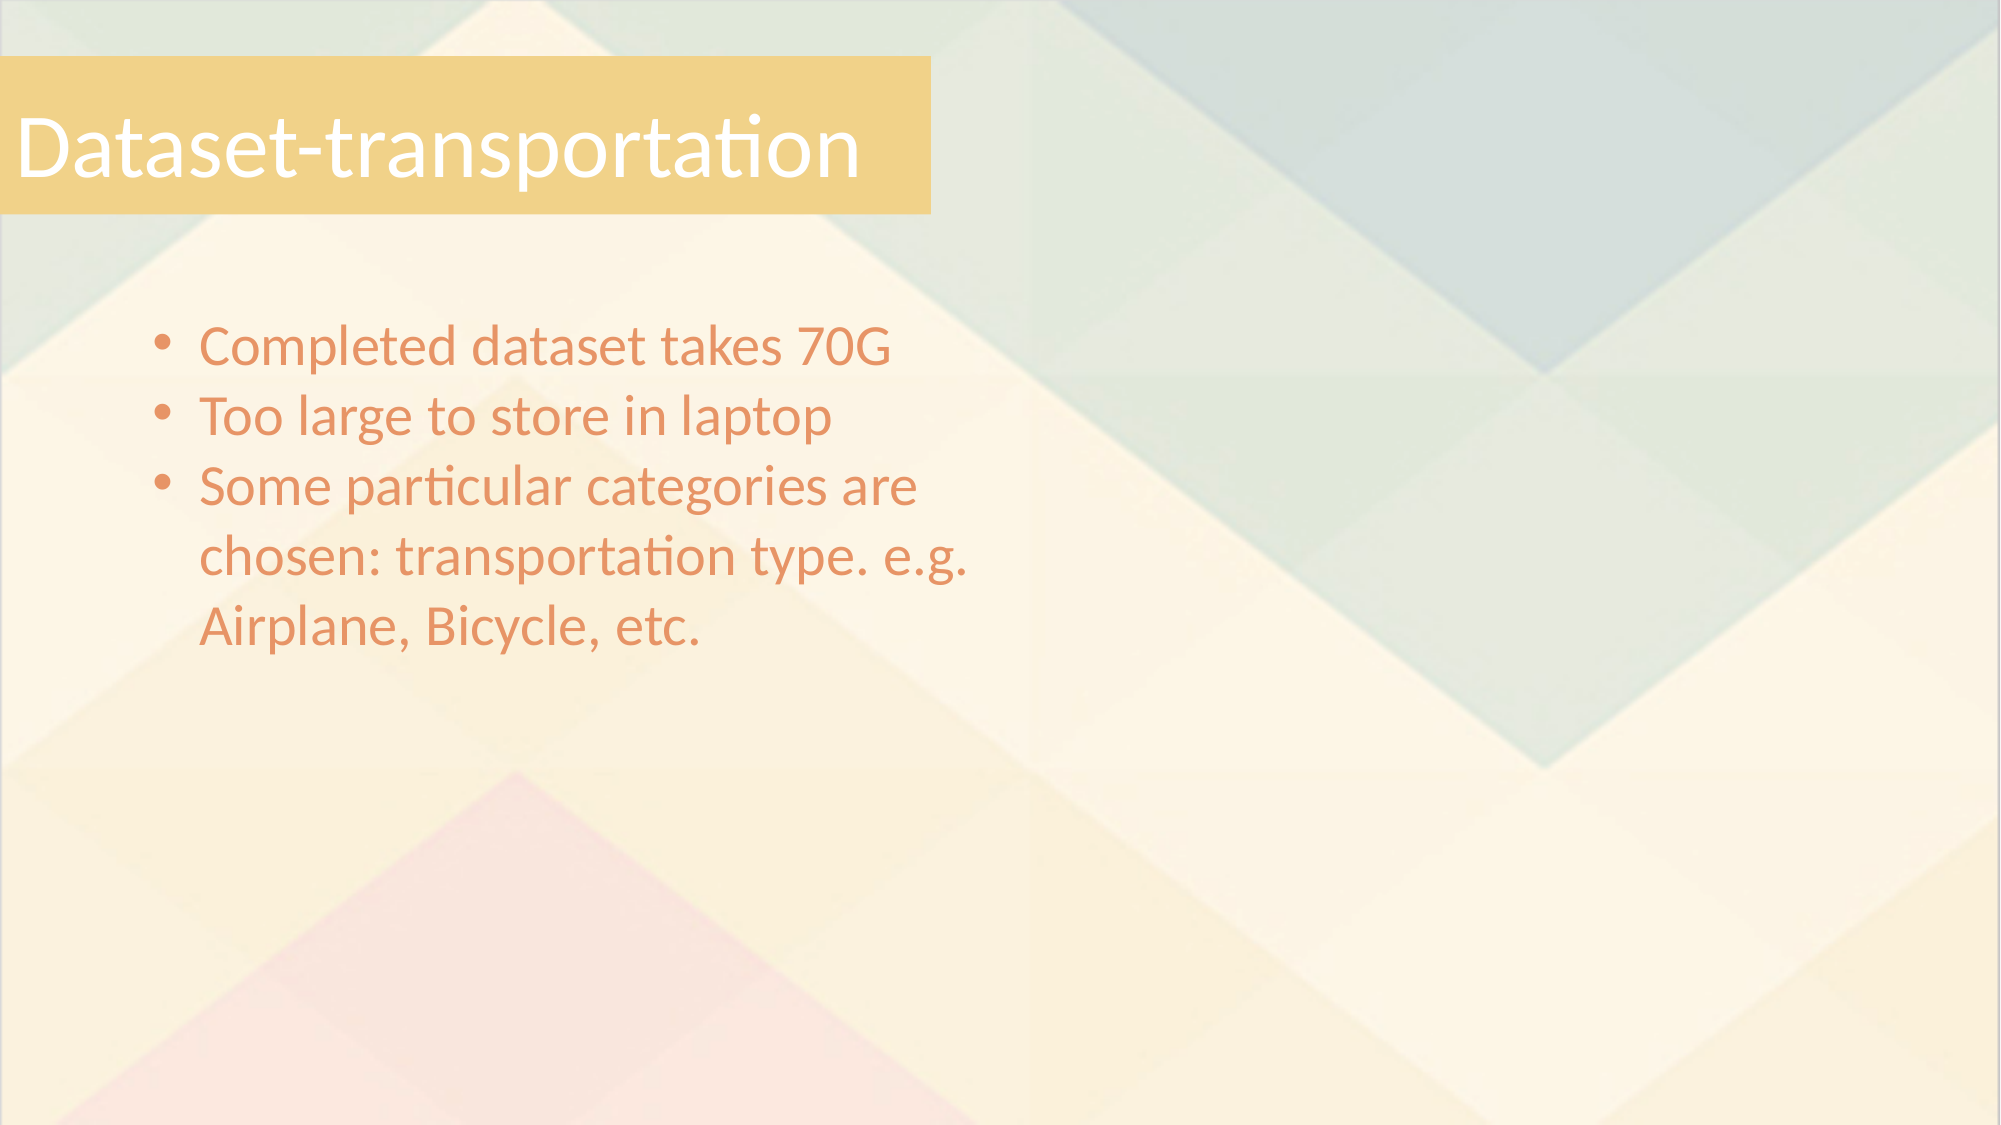

# Dataset-transportation

Completed dataset takes 70G
Too large to store in laptop
Some particular categories are chosen: transportation type. e.g. Airplane, Bicycle, etc.